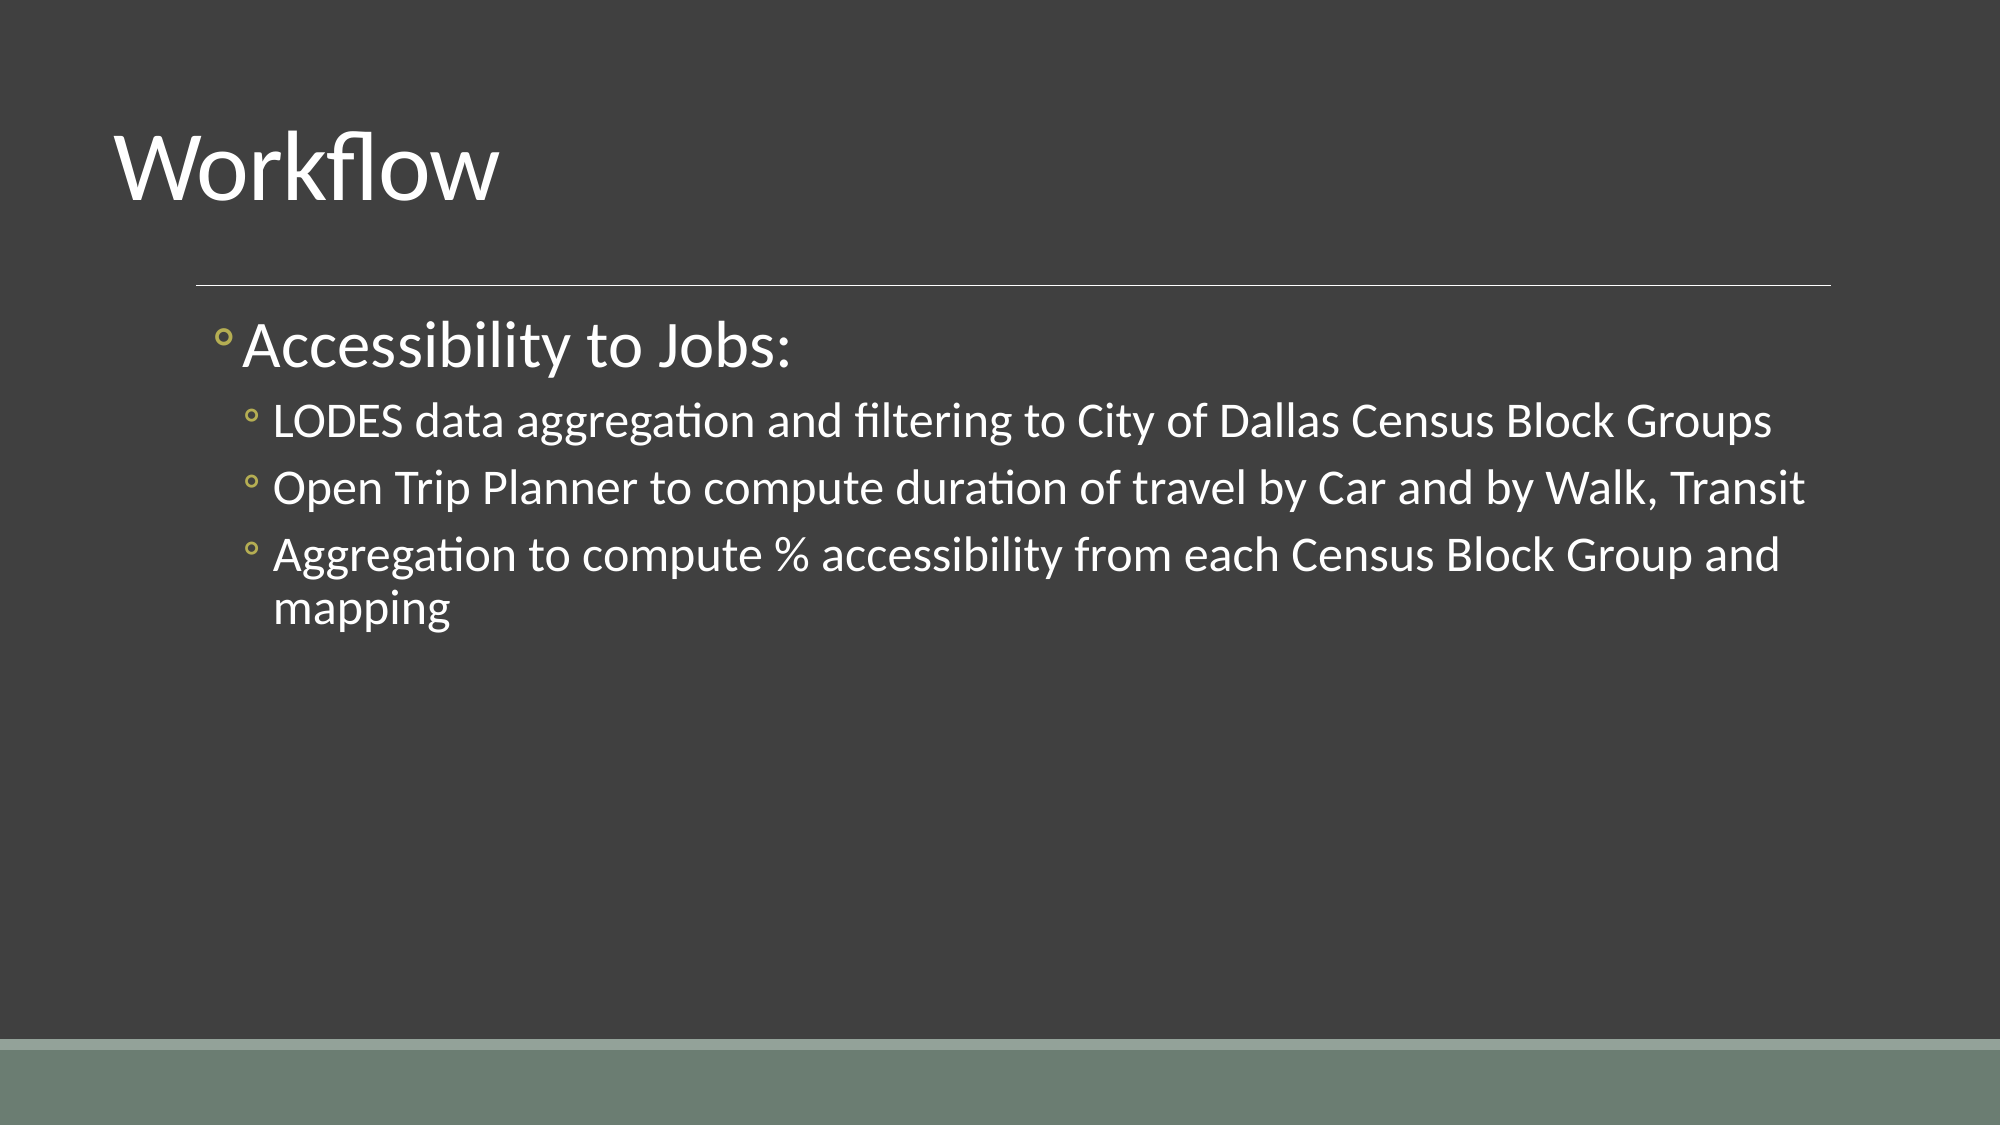

# Workflow
Accessibility to Jobs:
LODES data aggregation and filtering to City of Dallas Census Block Groups
Open Trip Planner to compute duration of travel by Car and by Walk, Transit
Aggregation to compute % accessibility from each Census Block Group and mapping